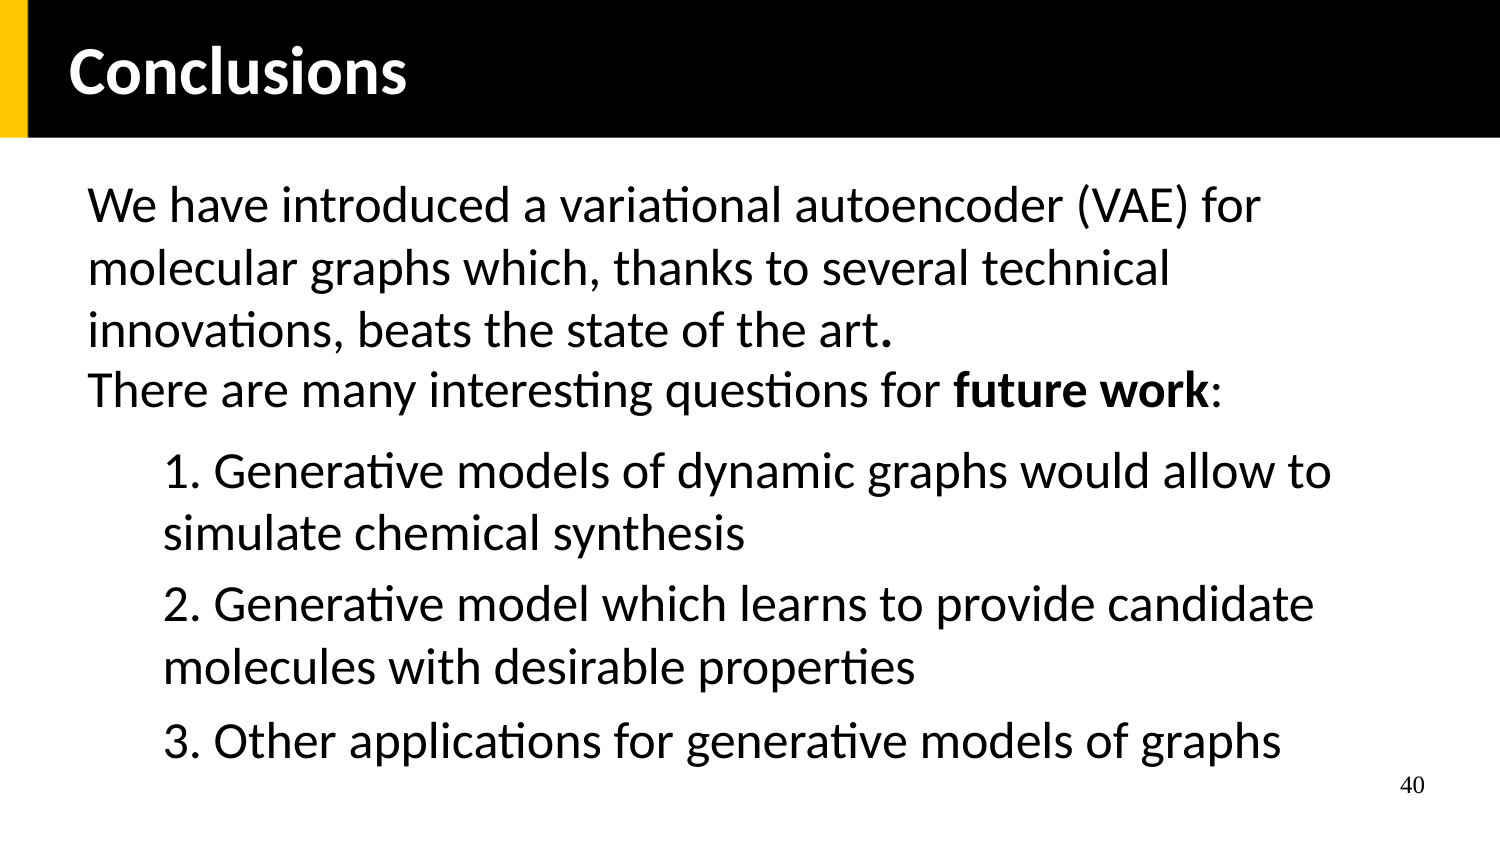

Conclusions
We have introduced a variational autoencoder (VAE) for molecular graphs which, thanks to several technical innovations, beats the state of the art.
There are many interesting questions for future work:
1. Generative models of dynamic graphs would allow to simulate chemical synthesis
2. Generative model which learns to provide candidate molecules with desirable properties
3. Other applications for generative models of graphs
40